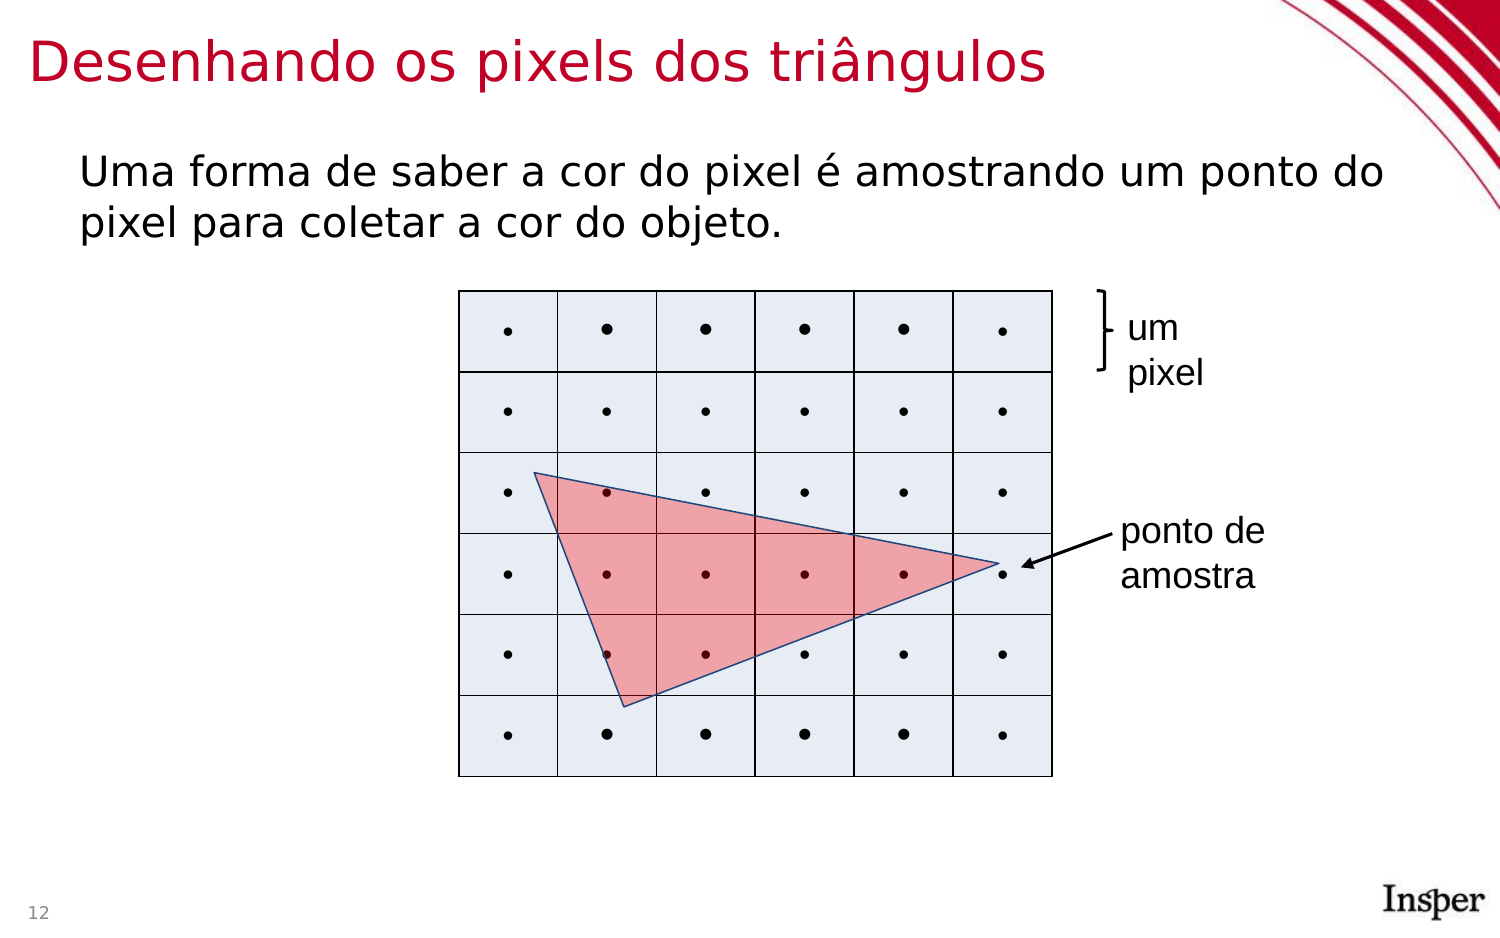

# Desenhando os pixels dos triângulos
Uma forma de saber a cor do pixel é amostrando um ponto do pixel para coletar a cor do objeto.
|  |  |  |  |  |  |
| --- | --- | --- | --- | --- | --- |
|  |  |  |  |  |  |
|  |  |  |  |  |  |
|  |  |  |  |  |  |
|  |  |  |  |  |  |
|  |  |  |  |  |  |
| • | • | • | • | • | • |
| --- | --- | --- | --- | --- | --- |
| • | • | • | • | • | • |
| • | • | • | • | • | • |
| • | • | • | • | • | • |
| • | • | • | • | • | • |
| • | • | • | • | • | • |

um pixel

ponto de amostra
12